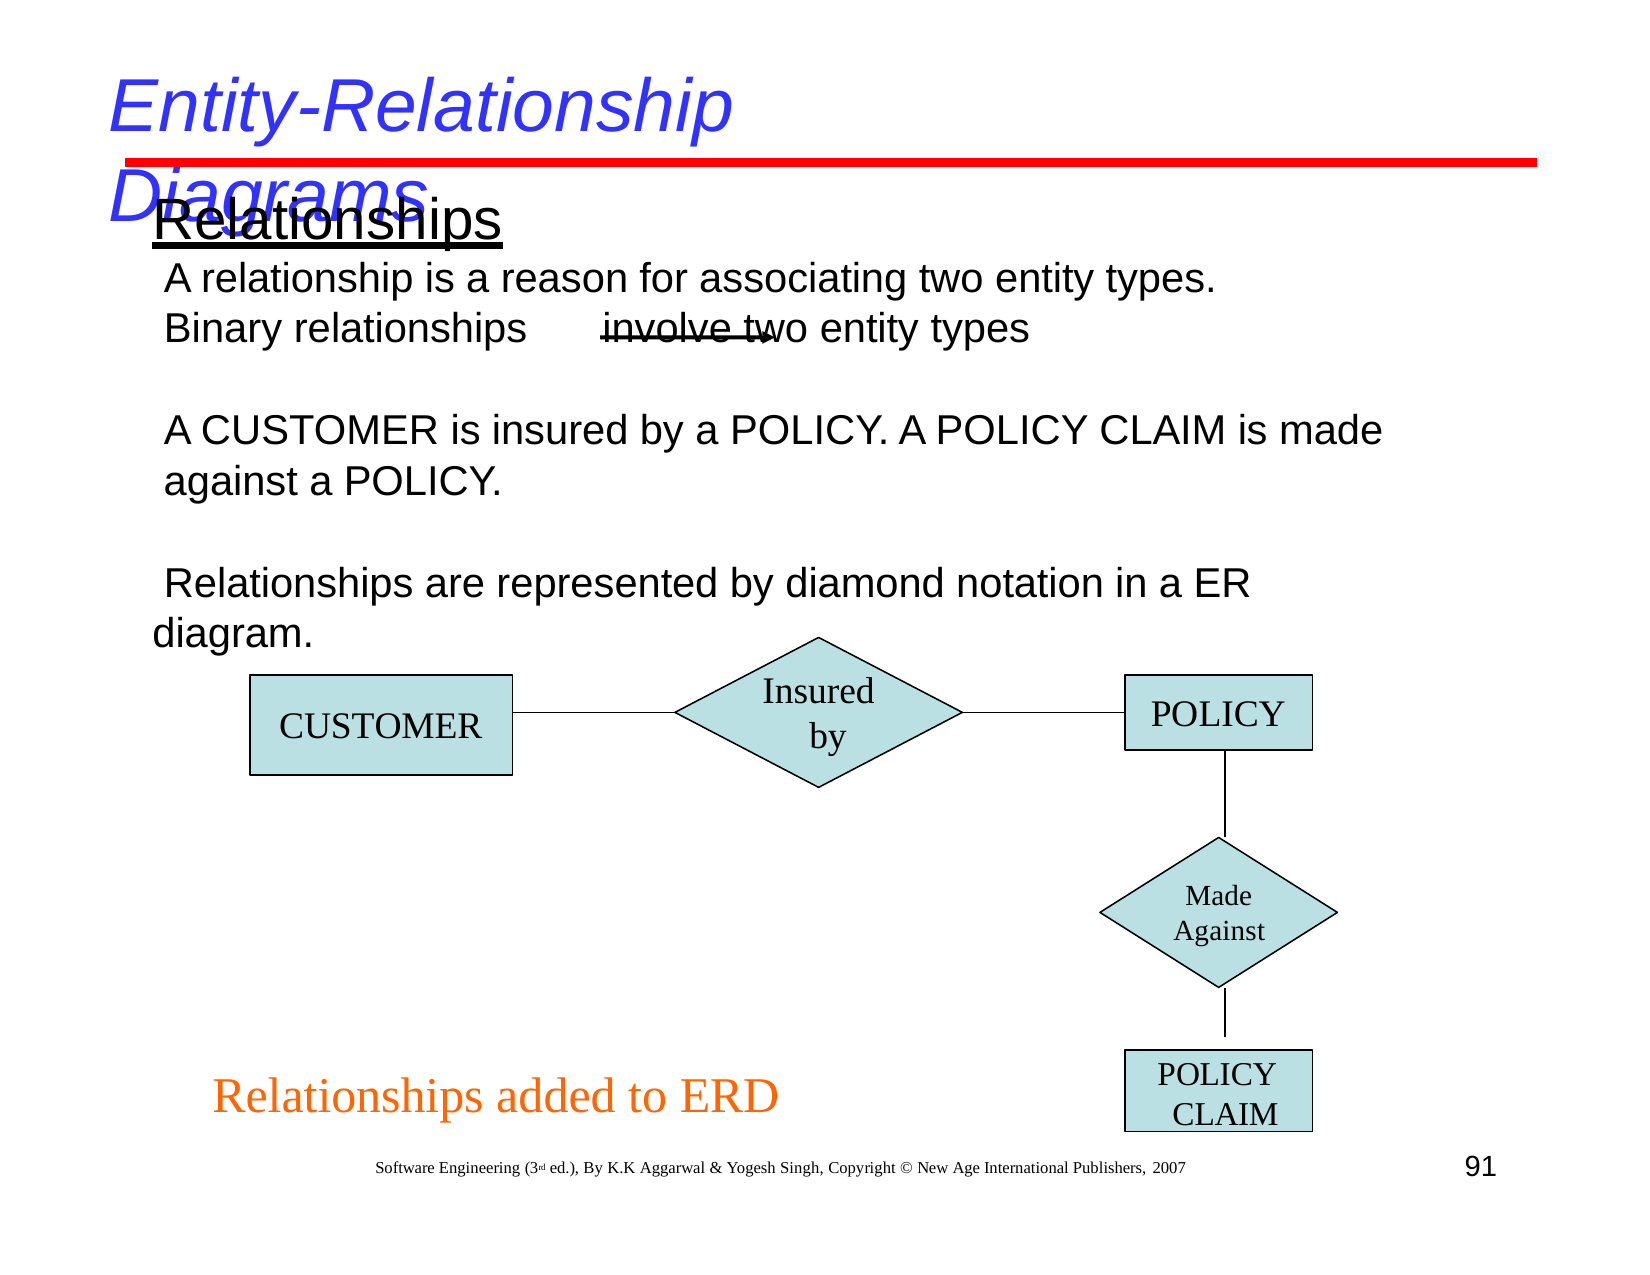

# Entity-Relationship Diagrams

Relationships
A relationship is a reason for associating two entity types.  Binary relationships	involve two entity types

A CUSTOMER is insured by a POLICY. A POLICY CLAIM is made  against a POLICY.

Relationships are represented by diamond notation in a ER diagram.

Insured  by

POLICY
CUSTOMER

Made  Against

POLICY  CLAIM
Relationships added to ERD
91
Software Engineering (3rd  ed.), By K.K Aggarwal & Yogesh Singh, Copyright © New Age International Publishers, 2007